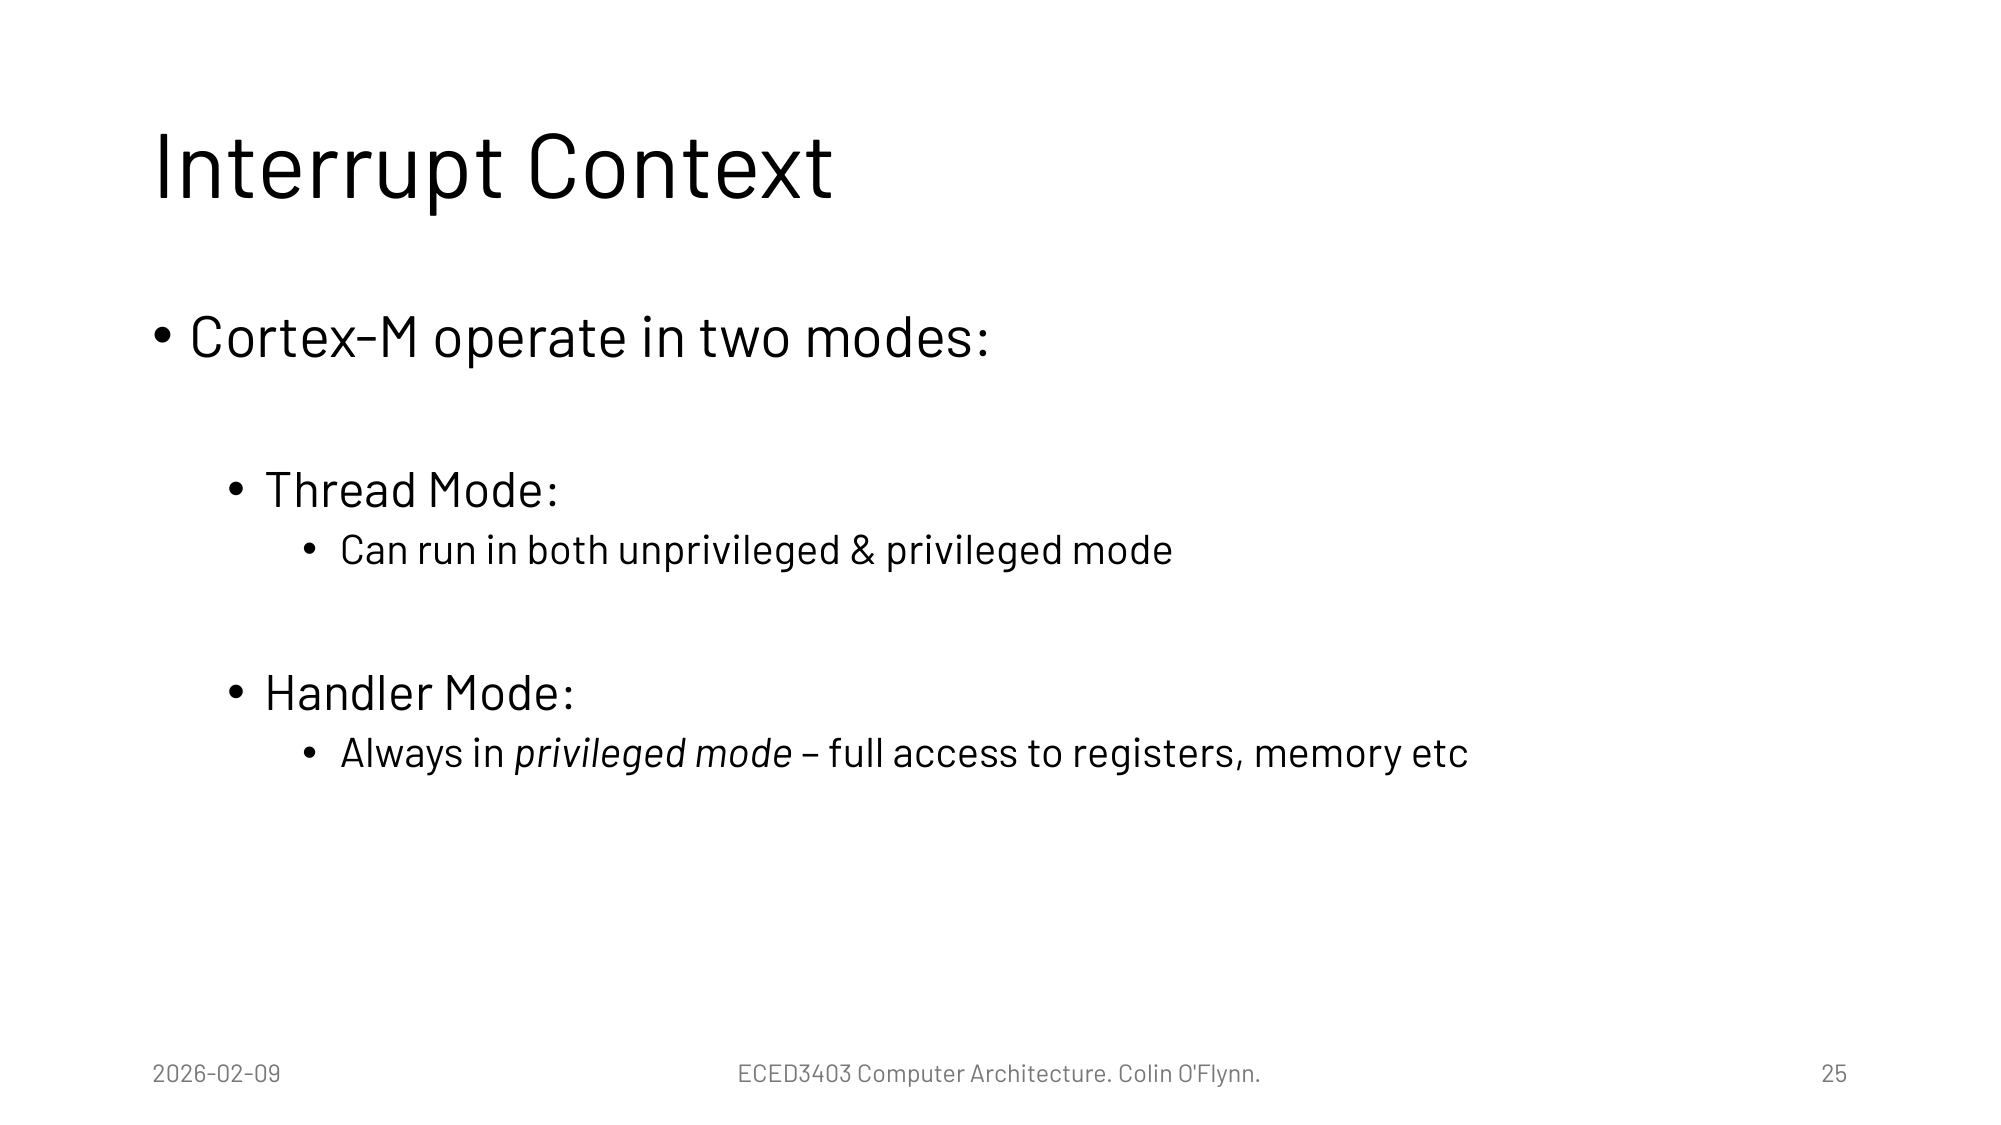

# Interrupt Context
Cortex-M operate in two modes:

Thread Mode:
Can run in both unprivileged & privileged mode

Handler Mode:
Always in privileged mode – full access to registers, memory etc
2026-02-09
ECED3403 Computer Architecture. Colin O'Flynn.
25